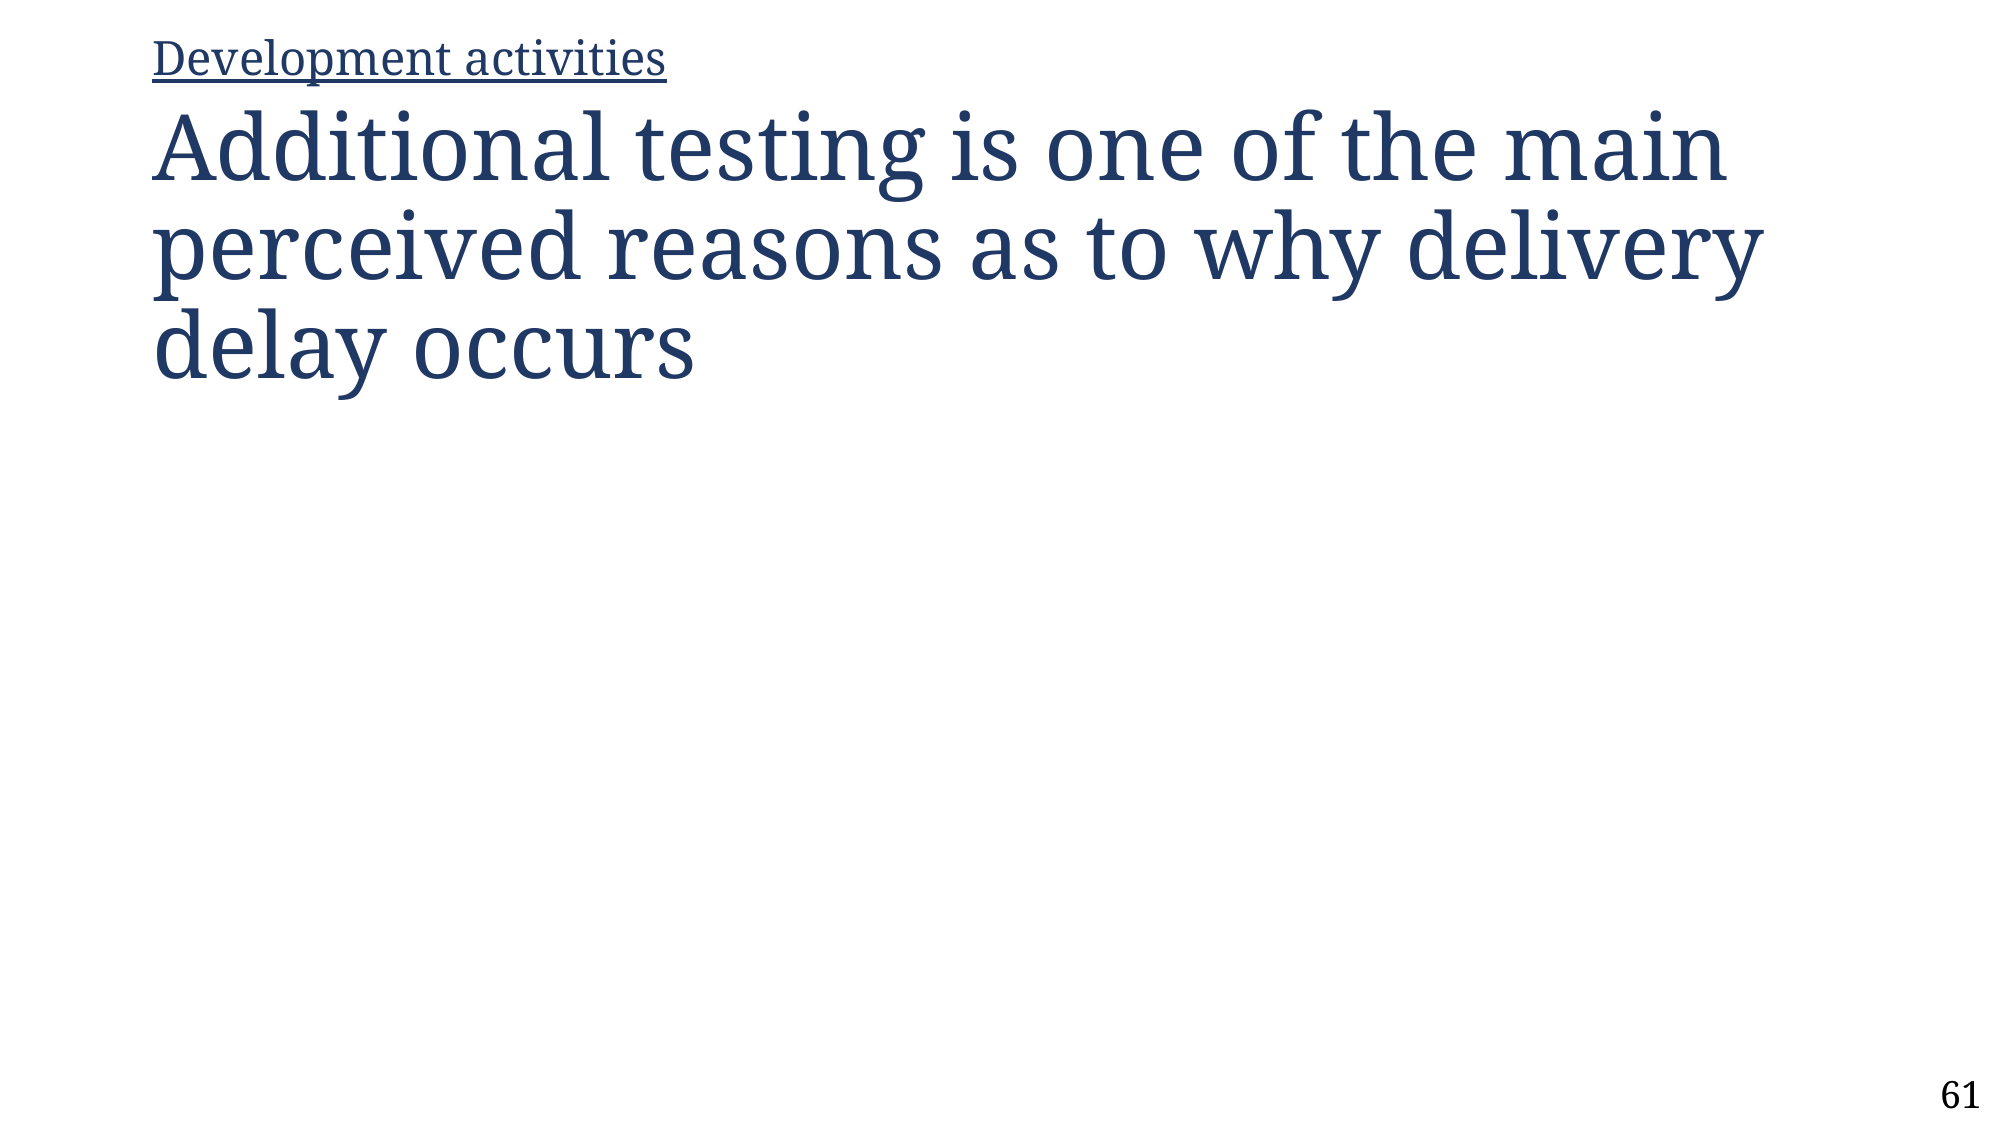

Development activities
# Additional testing is one of the main perceived reasons as to why delivery delay occurs
61